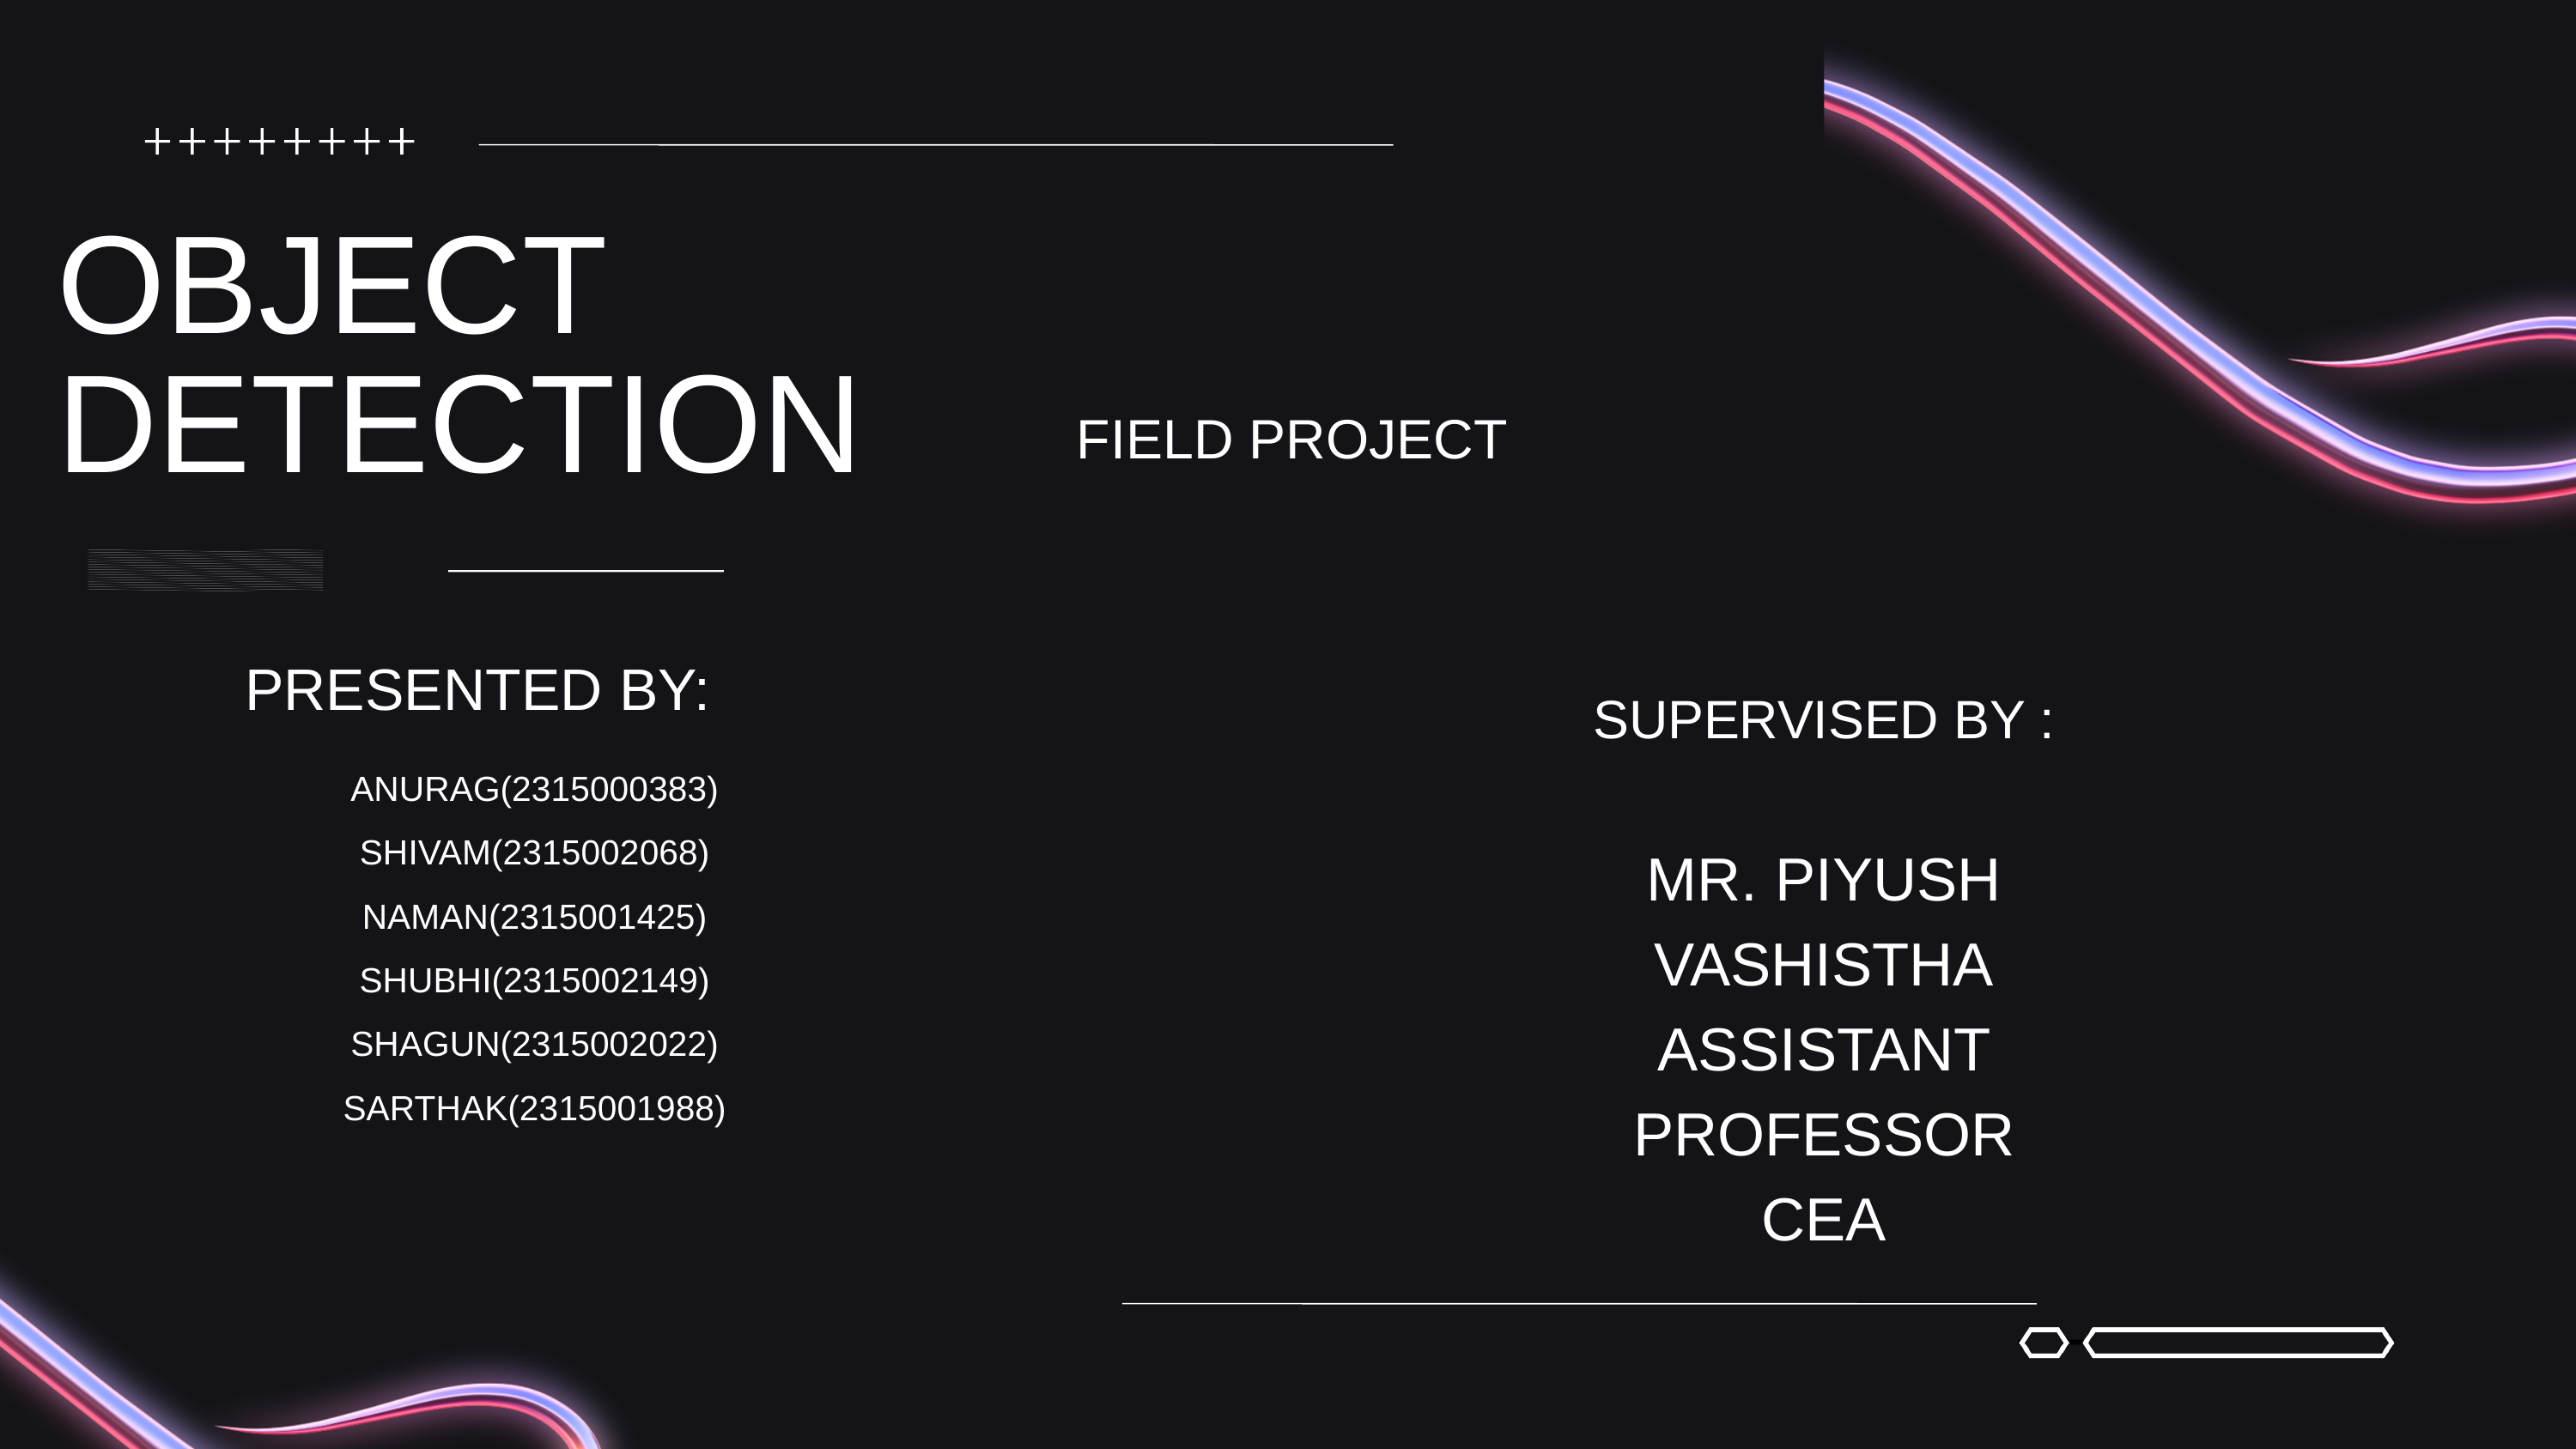

OBJECT DETECTION

FIELD PROJECT
PRESENTED BY:

SUPERVISED BY :
ANURAG(2315000383)
SHIVAM(2315002068)
NAMAN(2315001425)
SHUBHI(2315002149)
SHAGUN(2315002022)
SARTHAK(2315001988)
MR. PIYUSH VASHISTHA
ASSISTANT PROFESSOR
CEA